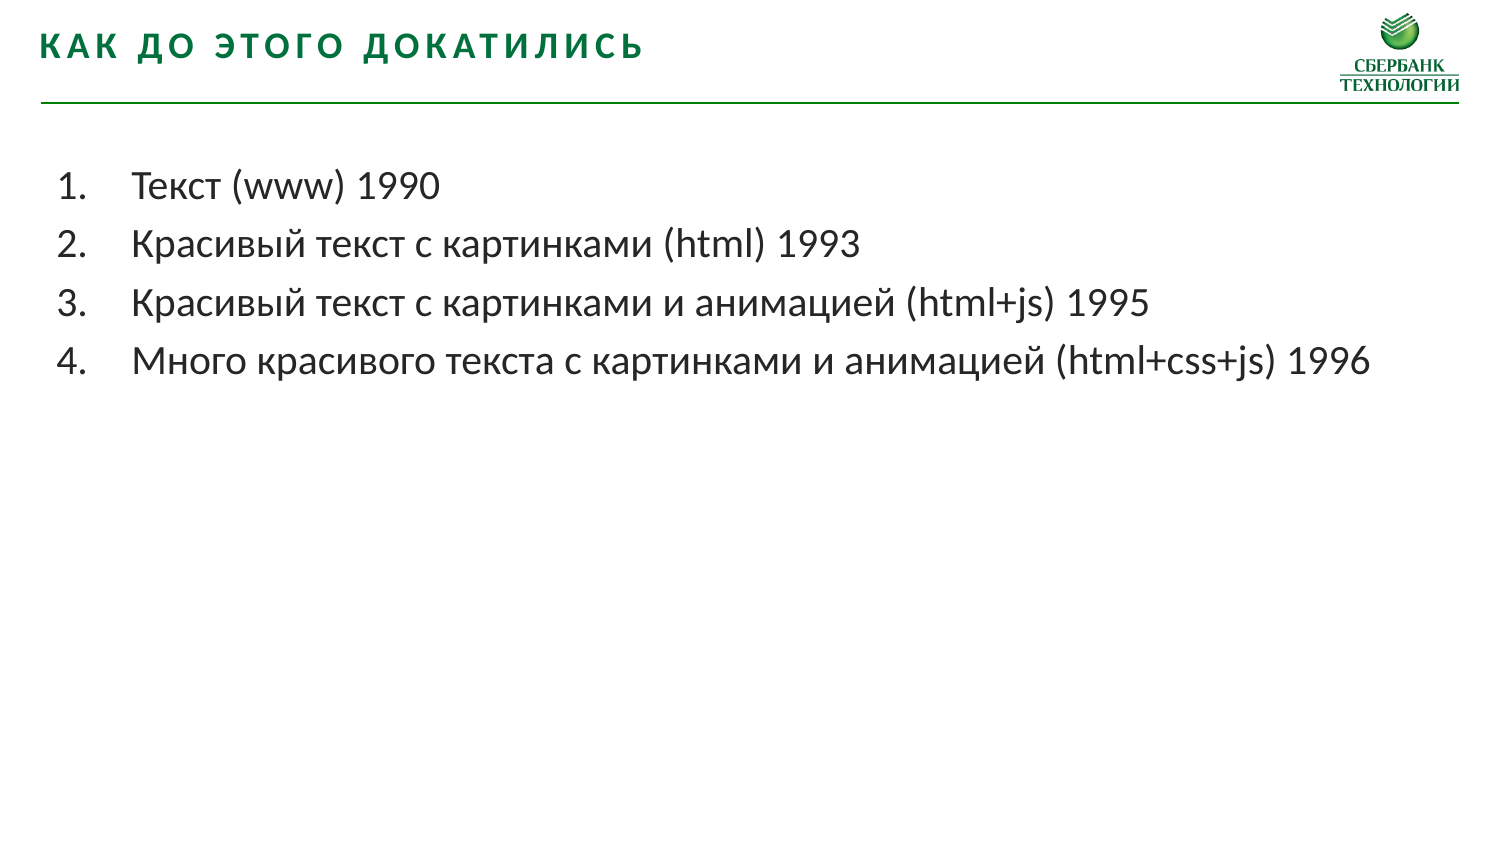

Как до этого докатились
Текст (www) 1990
Красивый текст с картинками (html) 1993
Красивый текст с картинками и анимацией (html+js) 1995
Много красивого текста с картинками и анимацией (html+css+js) 1996